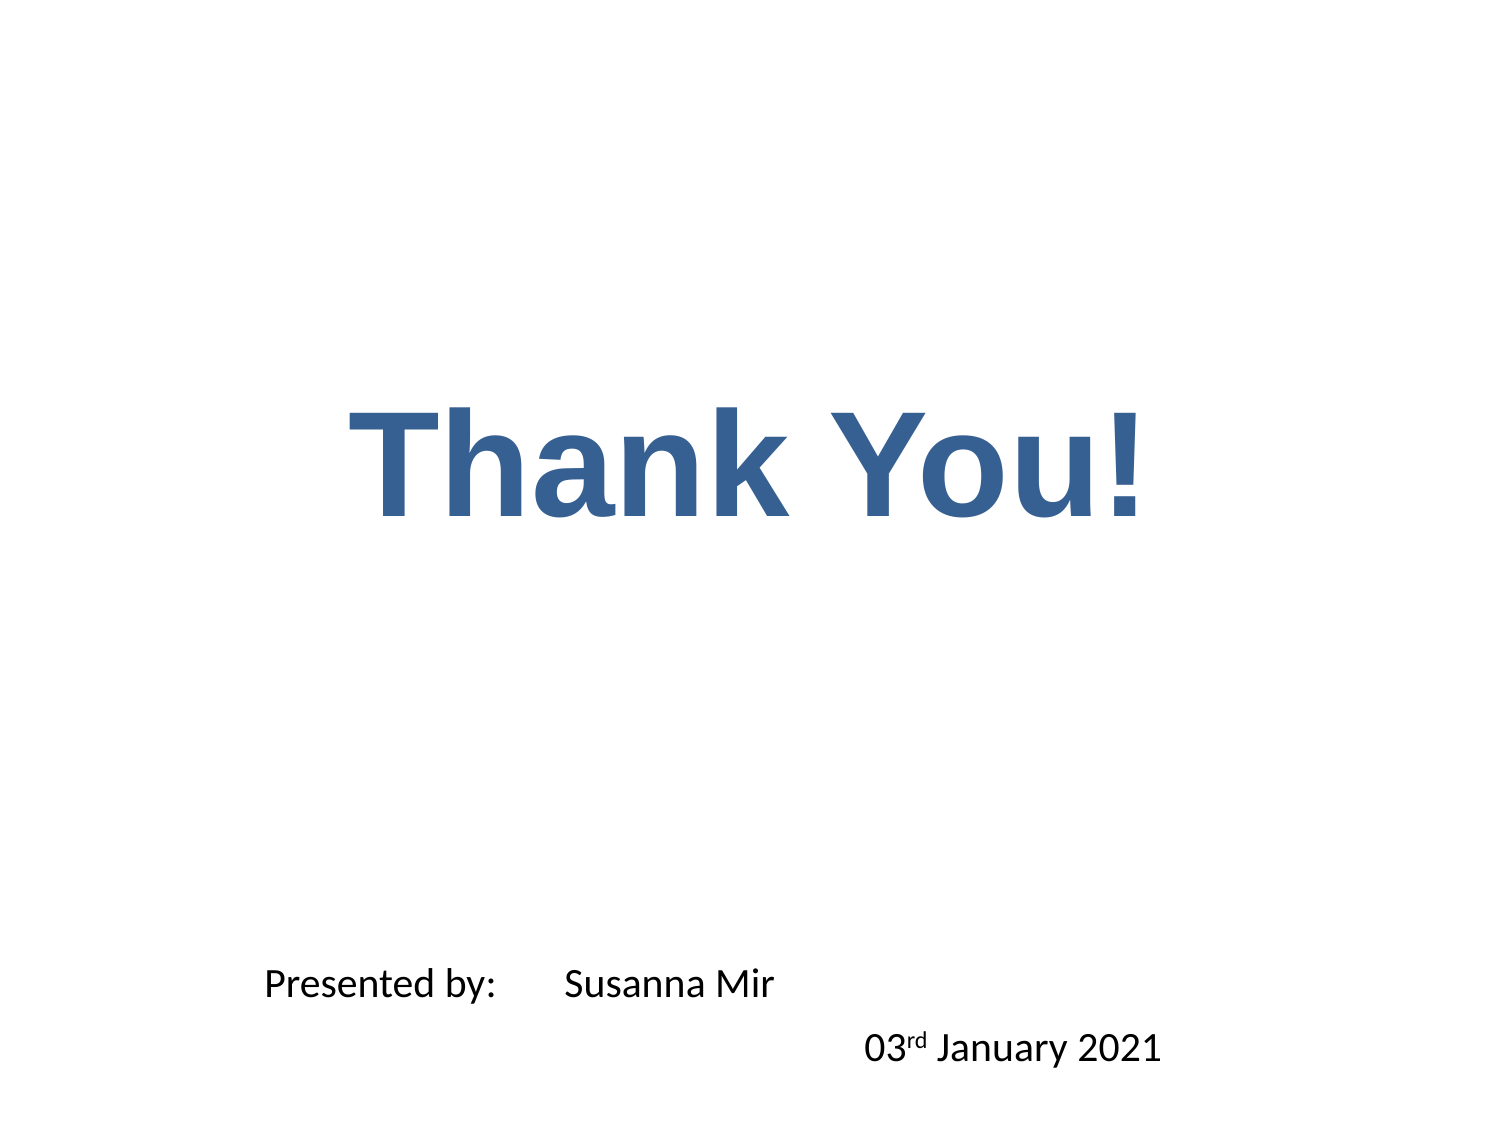

Thank You!

	Presented by:  	Susanna Mir
					03rd January 2021